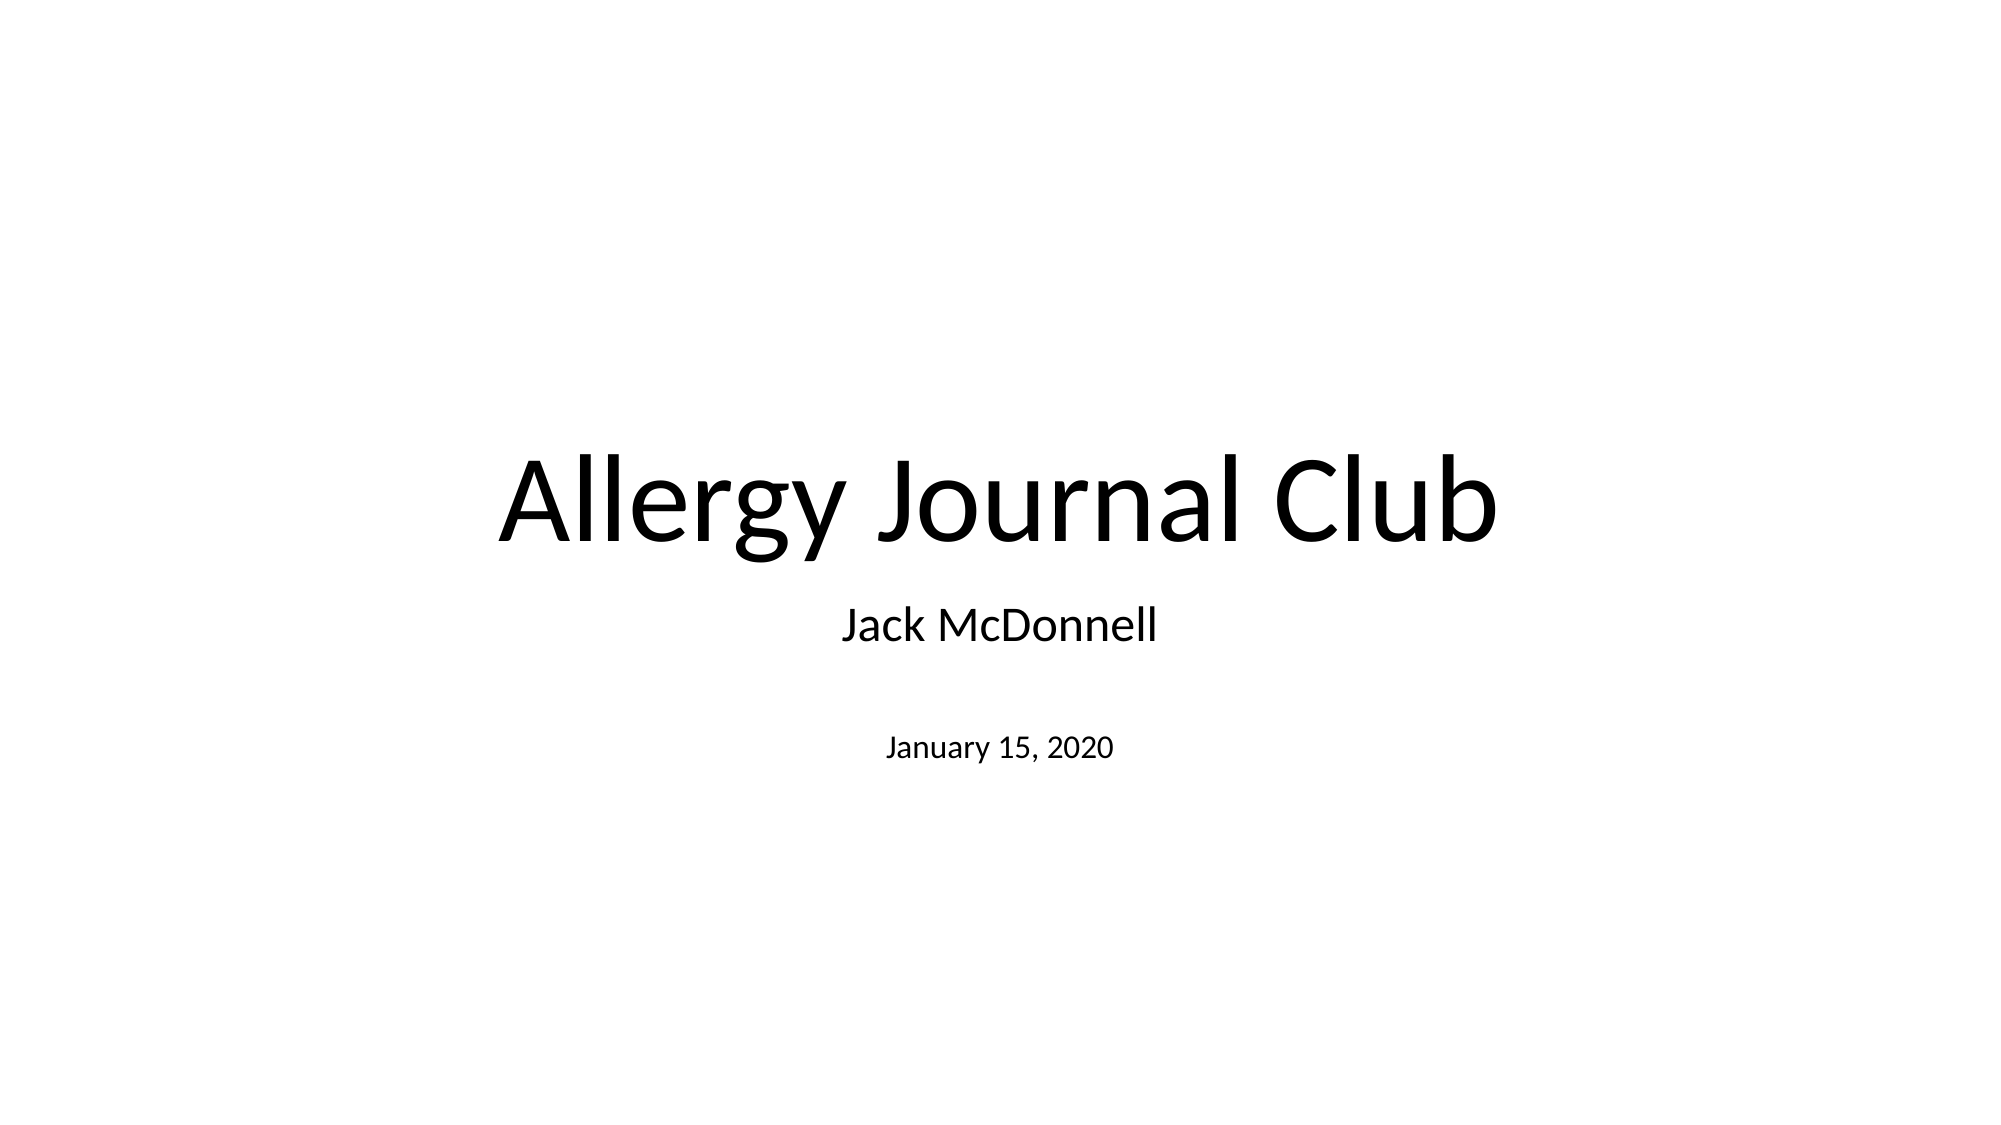

# Allergy Journal Club
Jack McDonnell

January 15, 2020